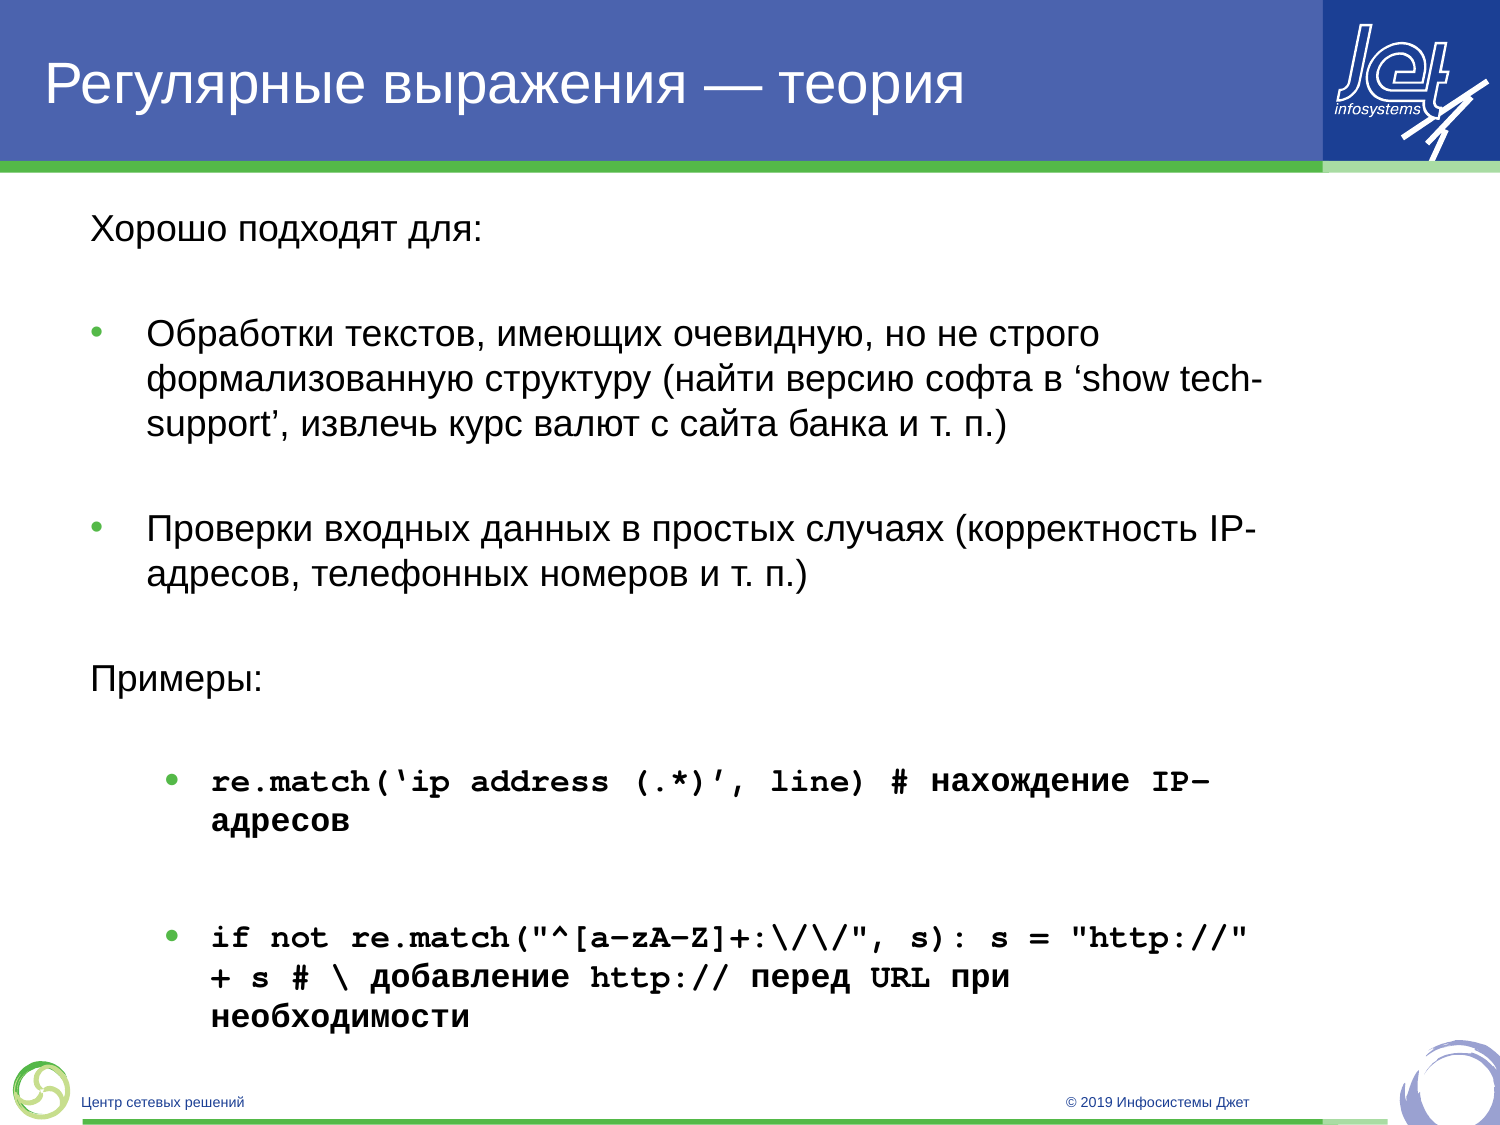

# Регулярные выражения — теория
Хорошо подходят для:

Обработки текстов, имеющих очевидную, но не строго формализованную структуру (найти версию софта в ‘show tech-support’, извлечь курс валют с сайта банка и т. п.)

Проверки входных данных в простых случаях (корректность IP-адресов, телефонных номеров и т. п.)

Примеры:

re.match(‘ip address (.*)’, line) # нахождение IP-адресов

if not re.match("^[a-zA-Z]+:\/\/", s): s = "http://" + s # \ добавление http:// перед URL при необходимости